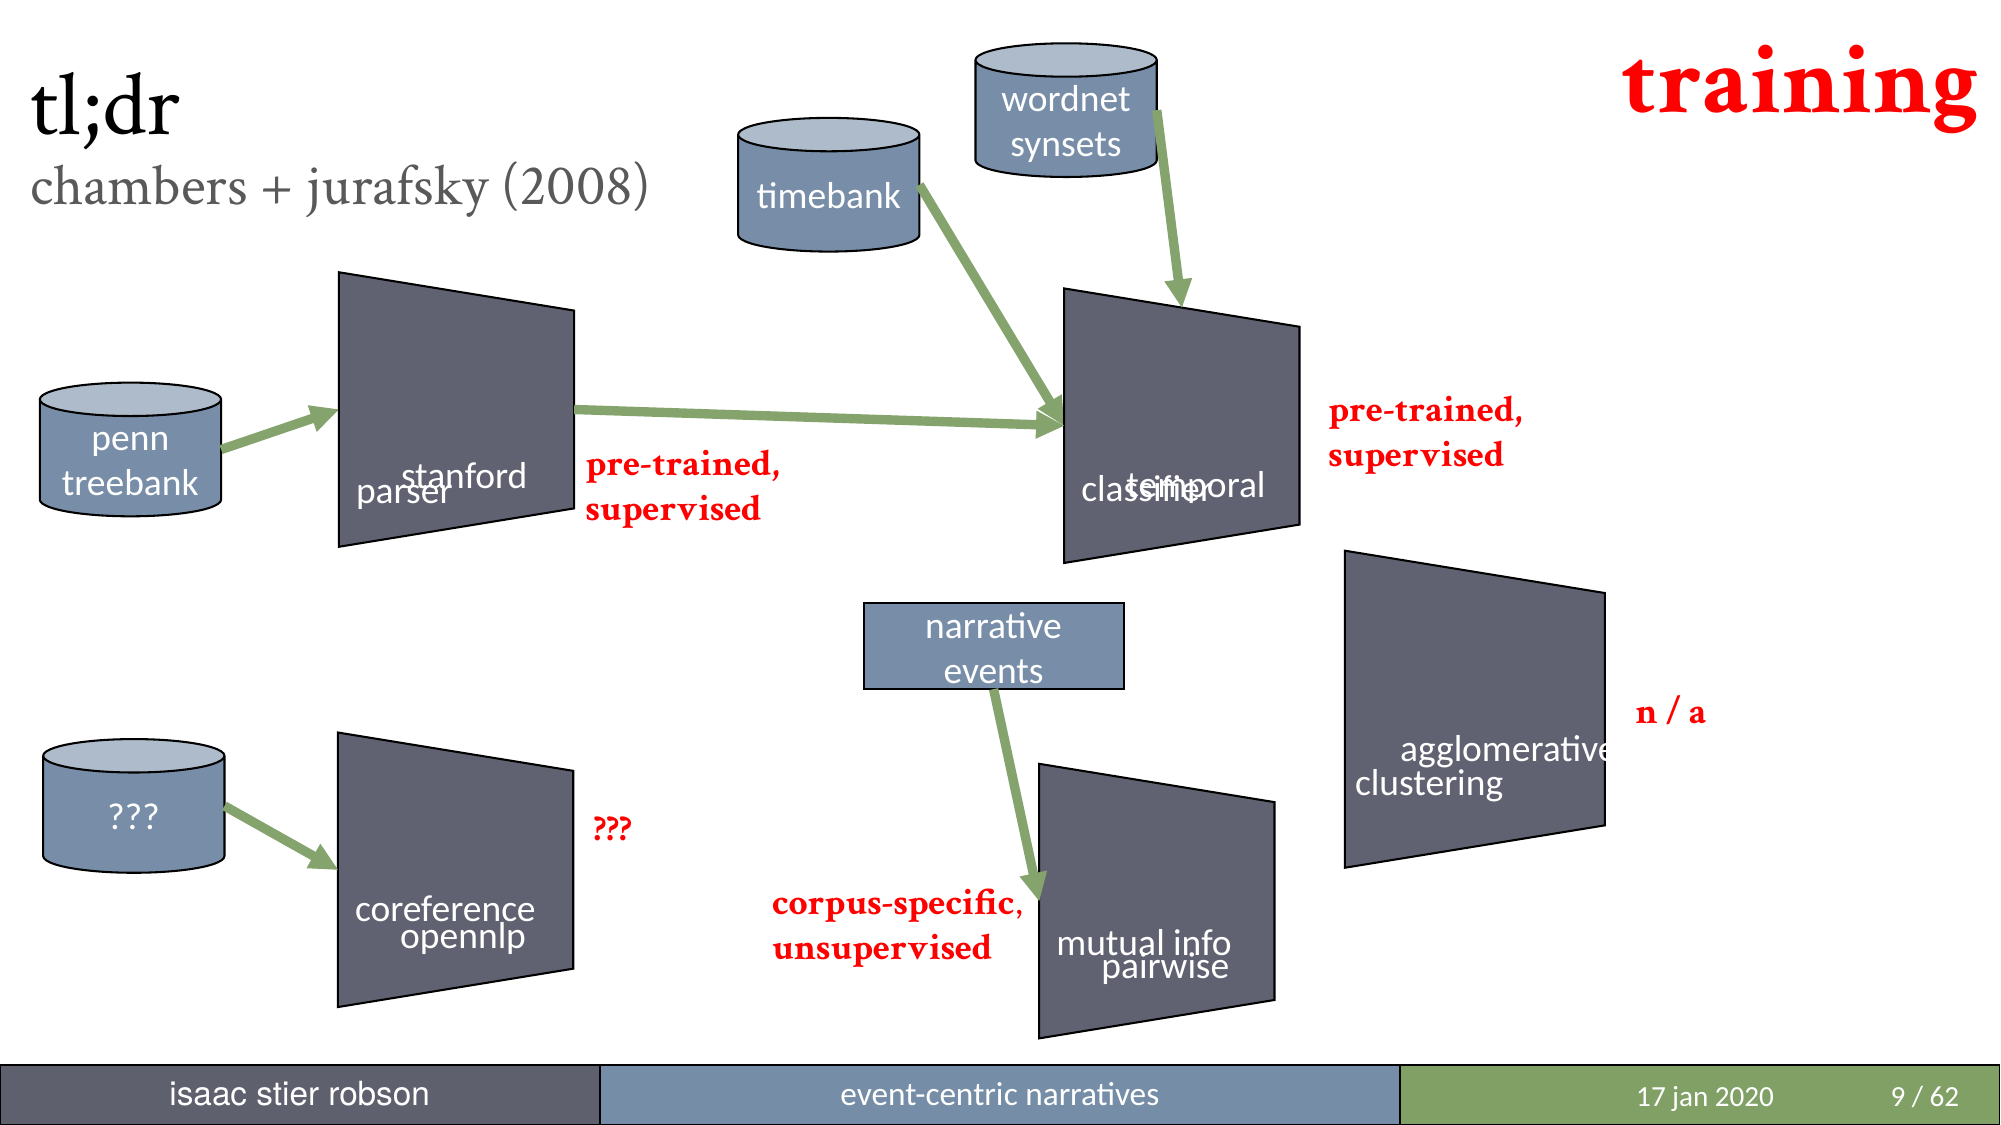

training
wordnet synsets
# tl;dr chambers + jurafsky (2008)
timebank
stanford parser
temporal classifier
pre-trained,
supervised
penn treebank
pre-trained,
supervised
agglomerative clustering
narrative events
n / a
???
opennlp coreference
pairwise mutual info
???
corpus-specific,
unsupervised
isaac stier robson
event-centric narratives
   	       17 jan 2020	9 / 62